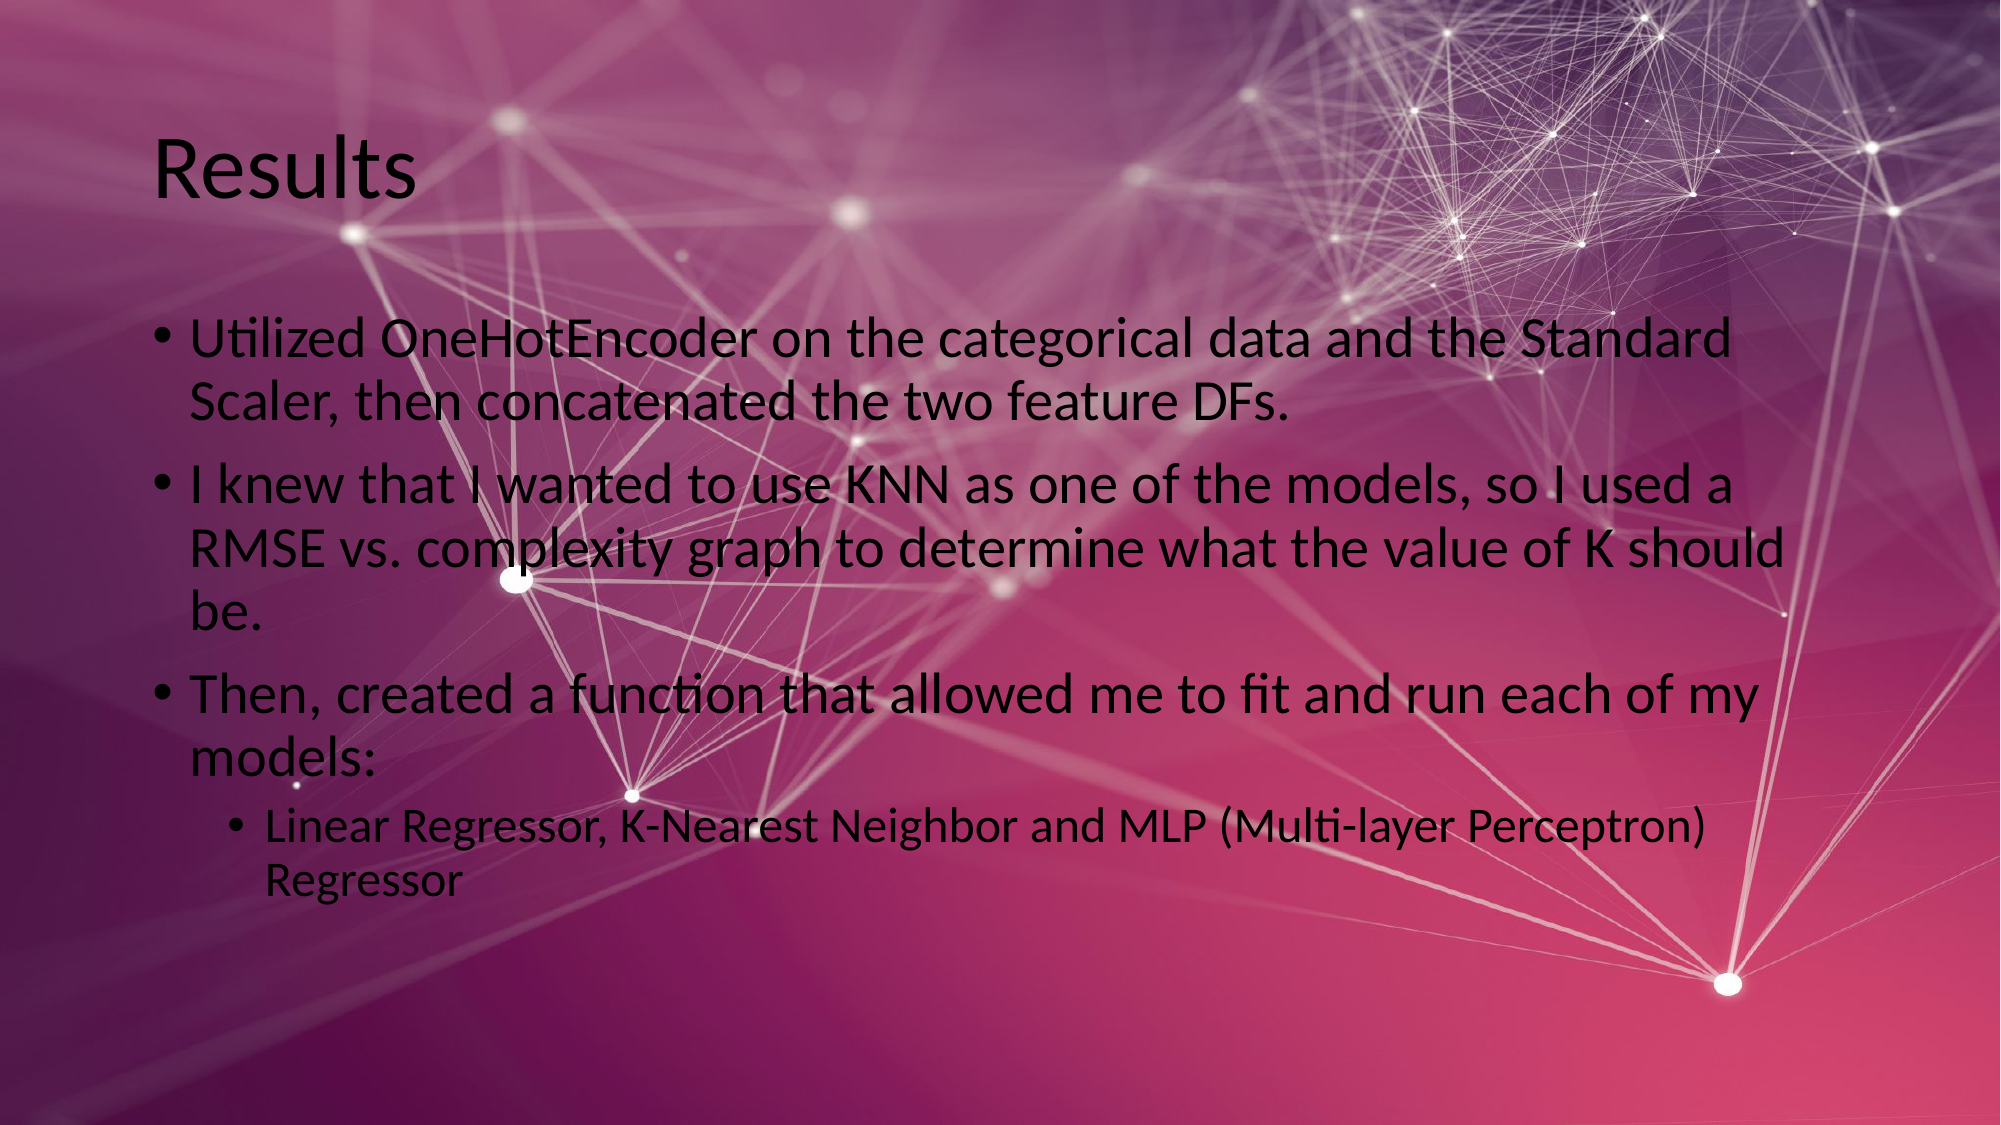

# Results
Utilized OneHotEncoder on the categorical data and the Standard Scaler, then concatenated the two feature DFs.
I knew that I wanted to use KNN as one of the models, so I used a RMSE vs. complexity graph to determine what the value of K should be.
Then, created a function that allowed me to fit and run each of my models:
Linear Regressor, K-Nearest Neighbor and MLP (Multi-layer Perceptron) Regressor